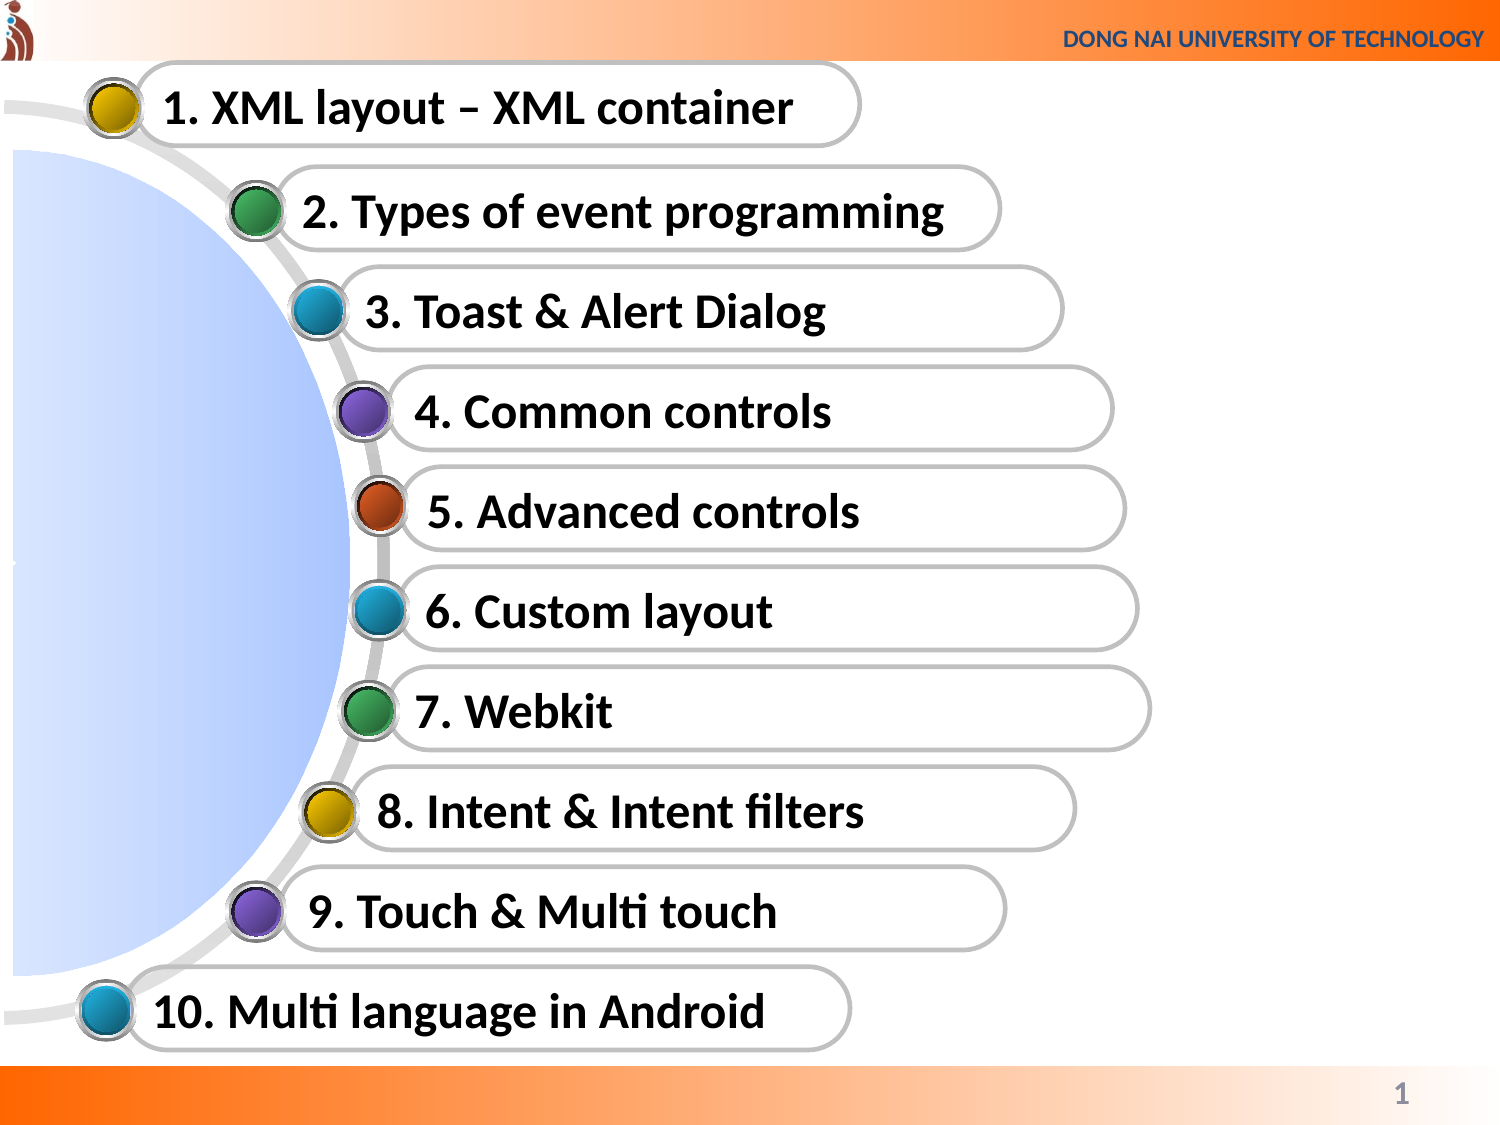

1. XML layout – XML container

2. Types of event programming

3. Toast & Alert Dialog

4. Common controls

5. Advanced controls

6. Custom layout

7. Webkit

8. Intent & Intent filters

9. Touch & Multi touch

10. Multi language in Android

1